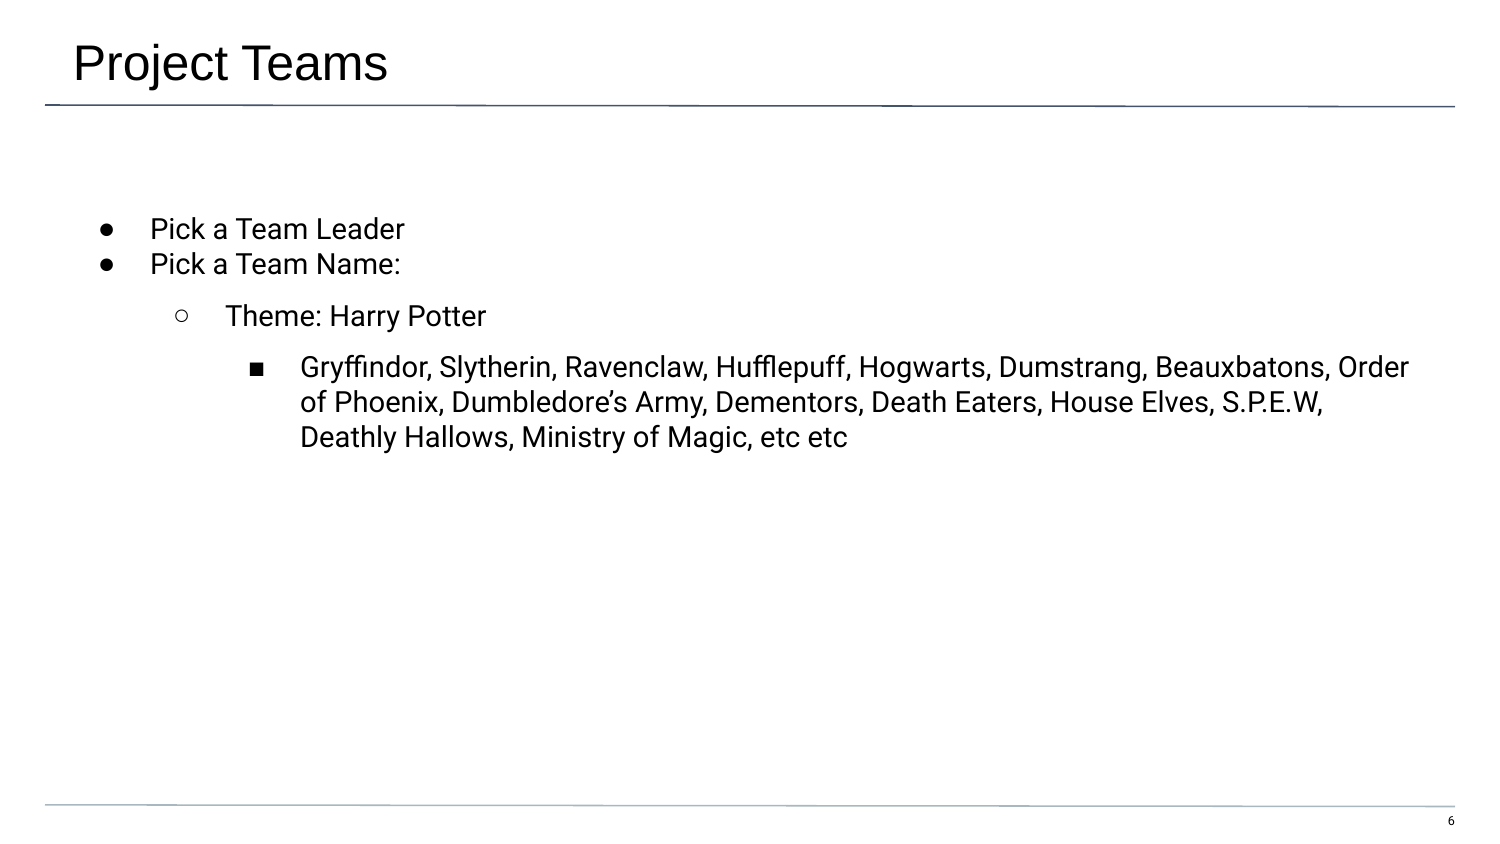

# Project Teams

Pick a Team Leader
Pick a Team Name:
Theme: Harry Potter
Gryffindor, Slytherin, Ravenclaw, Hufflepuff, Hogwarts, Dumstrang, Beauxbatons, Order of Phoenix, Dumbledore’s Army, Dementors, Death Eaters, House Elves, S.P.E.W, Deathly Hallows, Ministry of Magic, etc etc